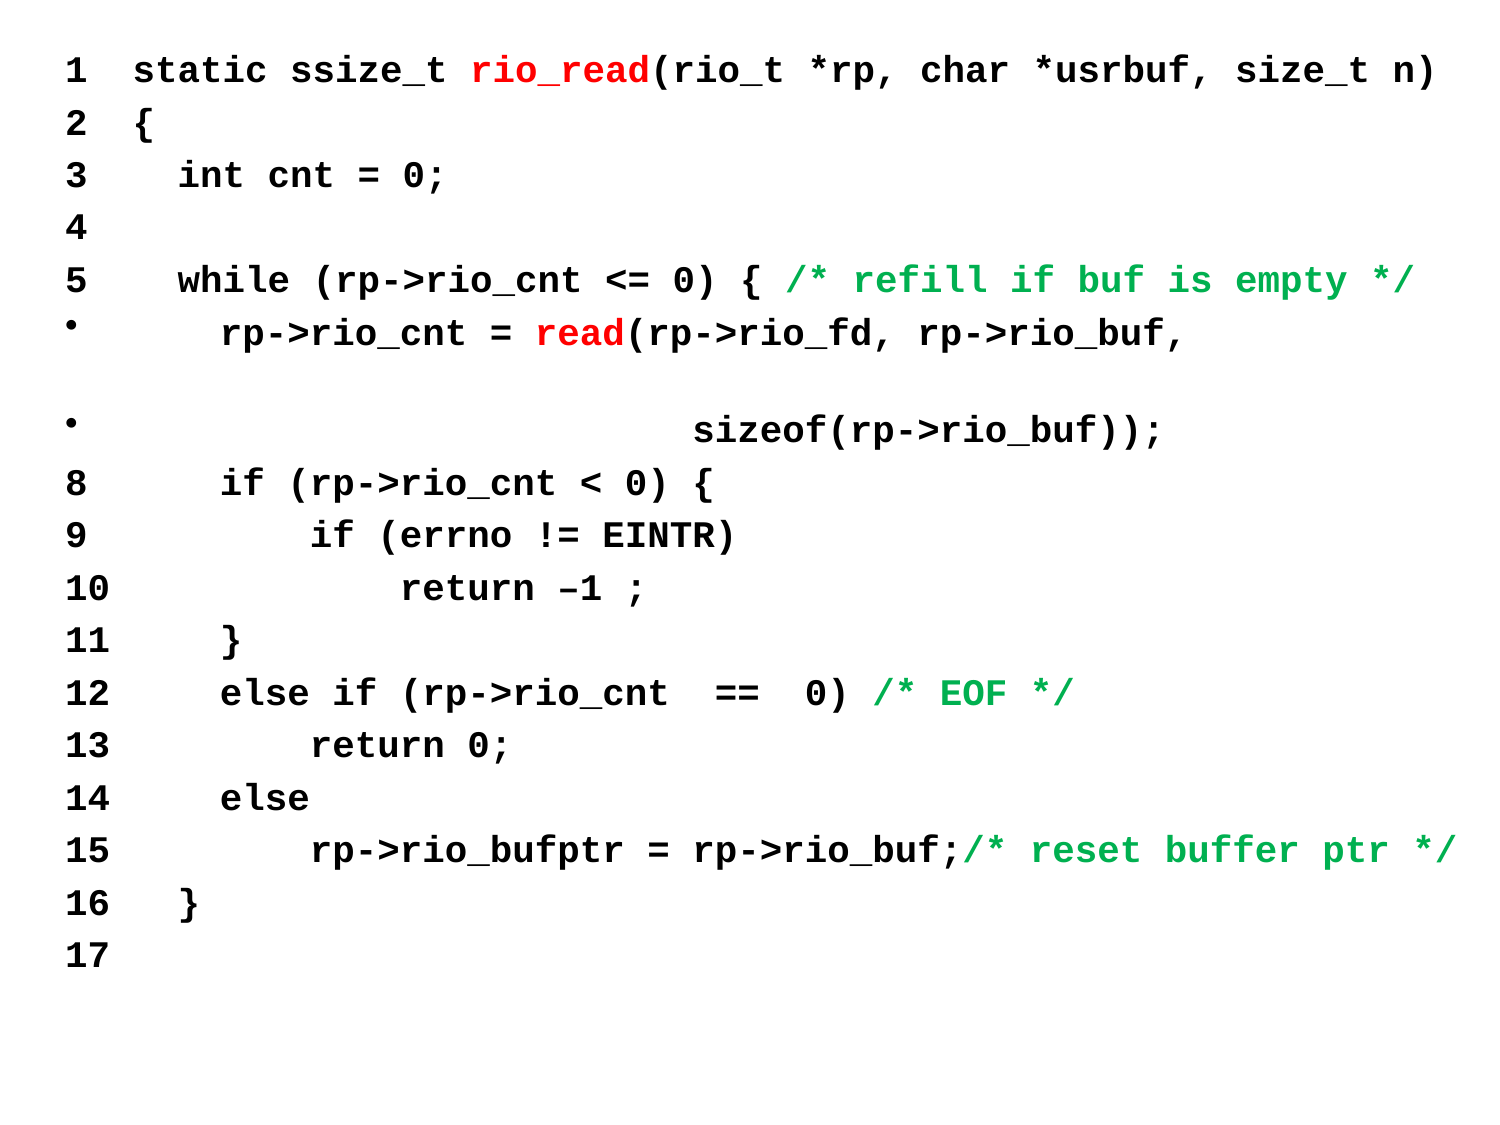

1  static ssize_t rio_read(rio_t *rp, char *usrbuf, size_t n)
2  {
3    int cnt = 0;
4
5    while (rp->rio_cnt <= 0) { /* refill if buf is empty */
   rp->rio_cnt = read(rp->rio_fd, rp->rio_buf,
    			    sizeof(rp->rio_buf));
8 	   if (rp->rio_cnt < 0) {
9 	       if (errno != EINTR)
10 	           return –1 ;
11 	   }
12 	   else if (rp->rio_cnt  ==  0) /* EOF */
13	       return 0;
14	   else
15 	       rp->rio_bufptr = rp->rio_buf;/* reset buffer ptr */
16   }
17
# 113